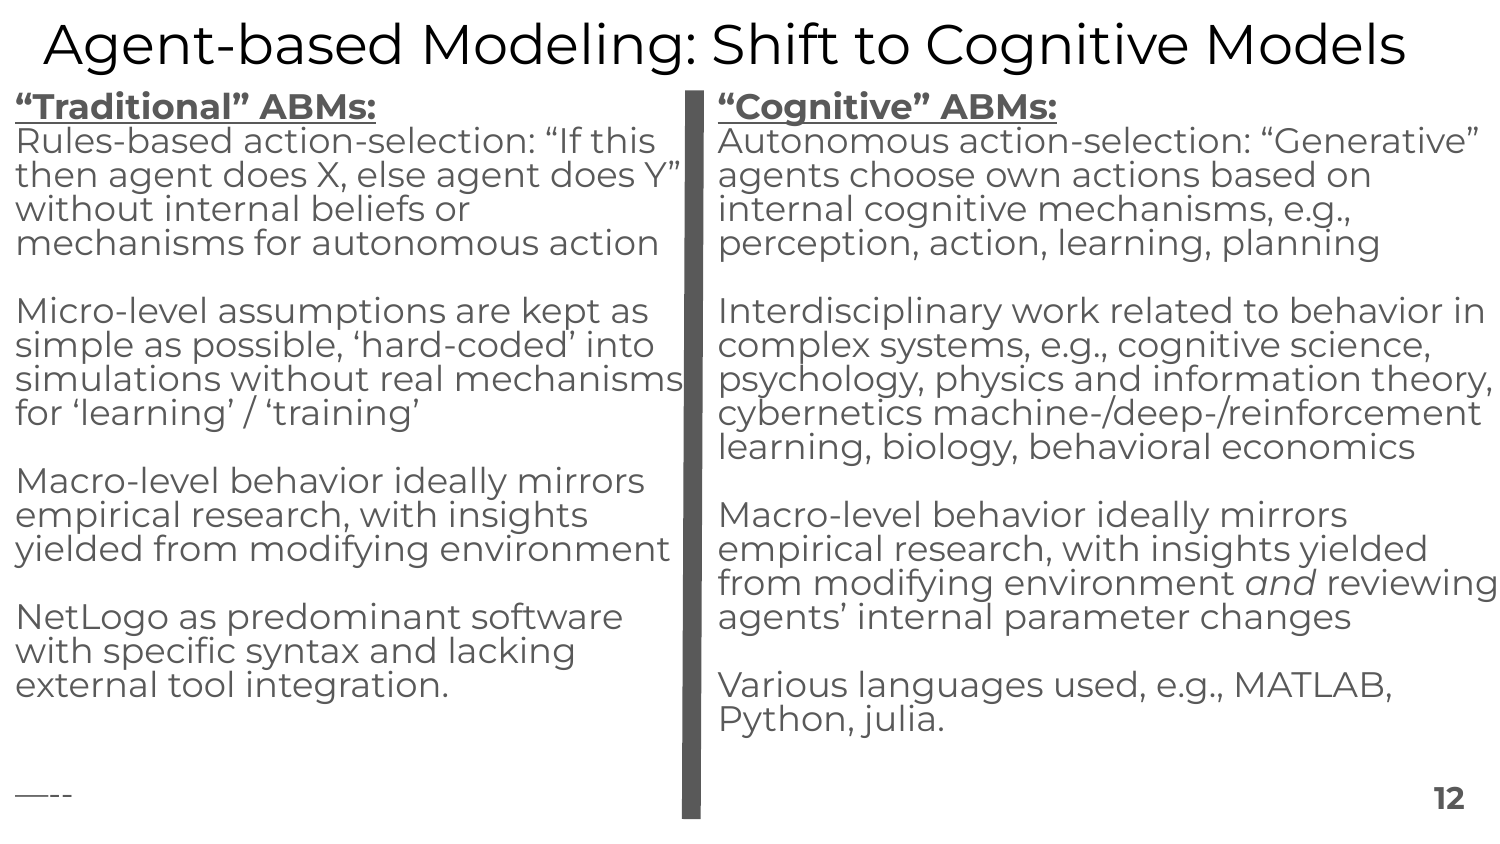

# Agent-based Modeling: Shift to Cognitive Models
“Traditional” ABMs:
Rules-based action-selection: “If this then agent does X, else agent does Y” without internal beliefs or mechanisms for autonomous action

Micro-level assumptions are kept as simple as possible, ‘hard-coded’ into simulations without real mechanisms for ‘learning’ / ‘training’

Macro-level behavior ideally mirrors empirical research, with insights yielded from modifying environment

NetLogo as predominant software
with specific syntax and lacking external tool integration.
“Cognitive” ABMs:
Autonomous action-selection: “Generative” agents choose own actions based on internal cognitive mechanisms, e.g., perception, action, learning, planning

Interdisciplinary work related to behavior in complex systems, e.g., cognitive science, psychology, physics and information theory, cybernetics machine-/deep-/reinforcement learning, biology, behavioral economics

Macro-level behavior ideally mirrors empirical research, with insights yielded from modifying environment and reviewing agents’ internal parameter changes

Various languages used, e.g., MATLAB, Python, julia.
12
—--